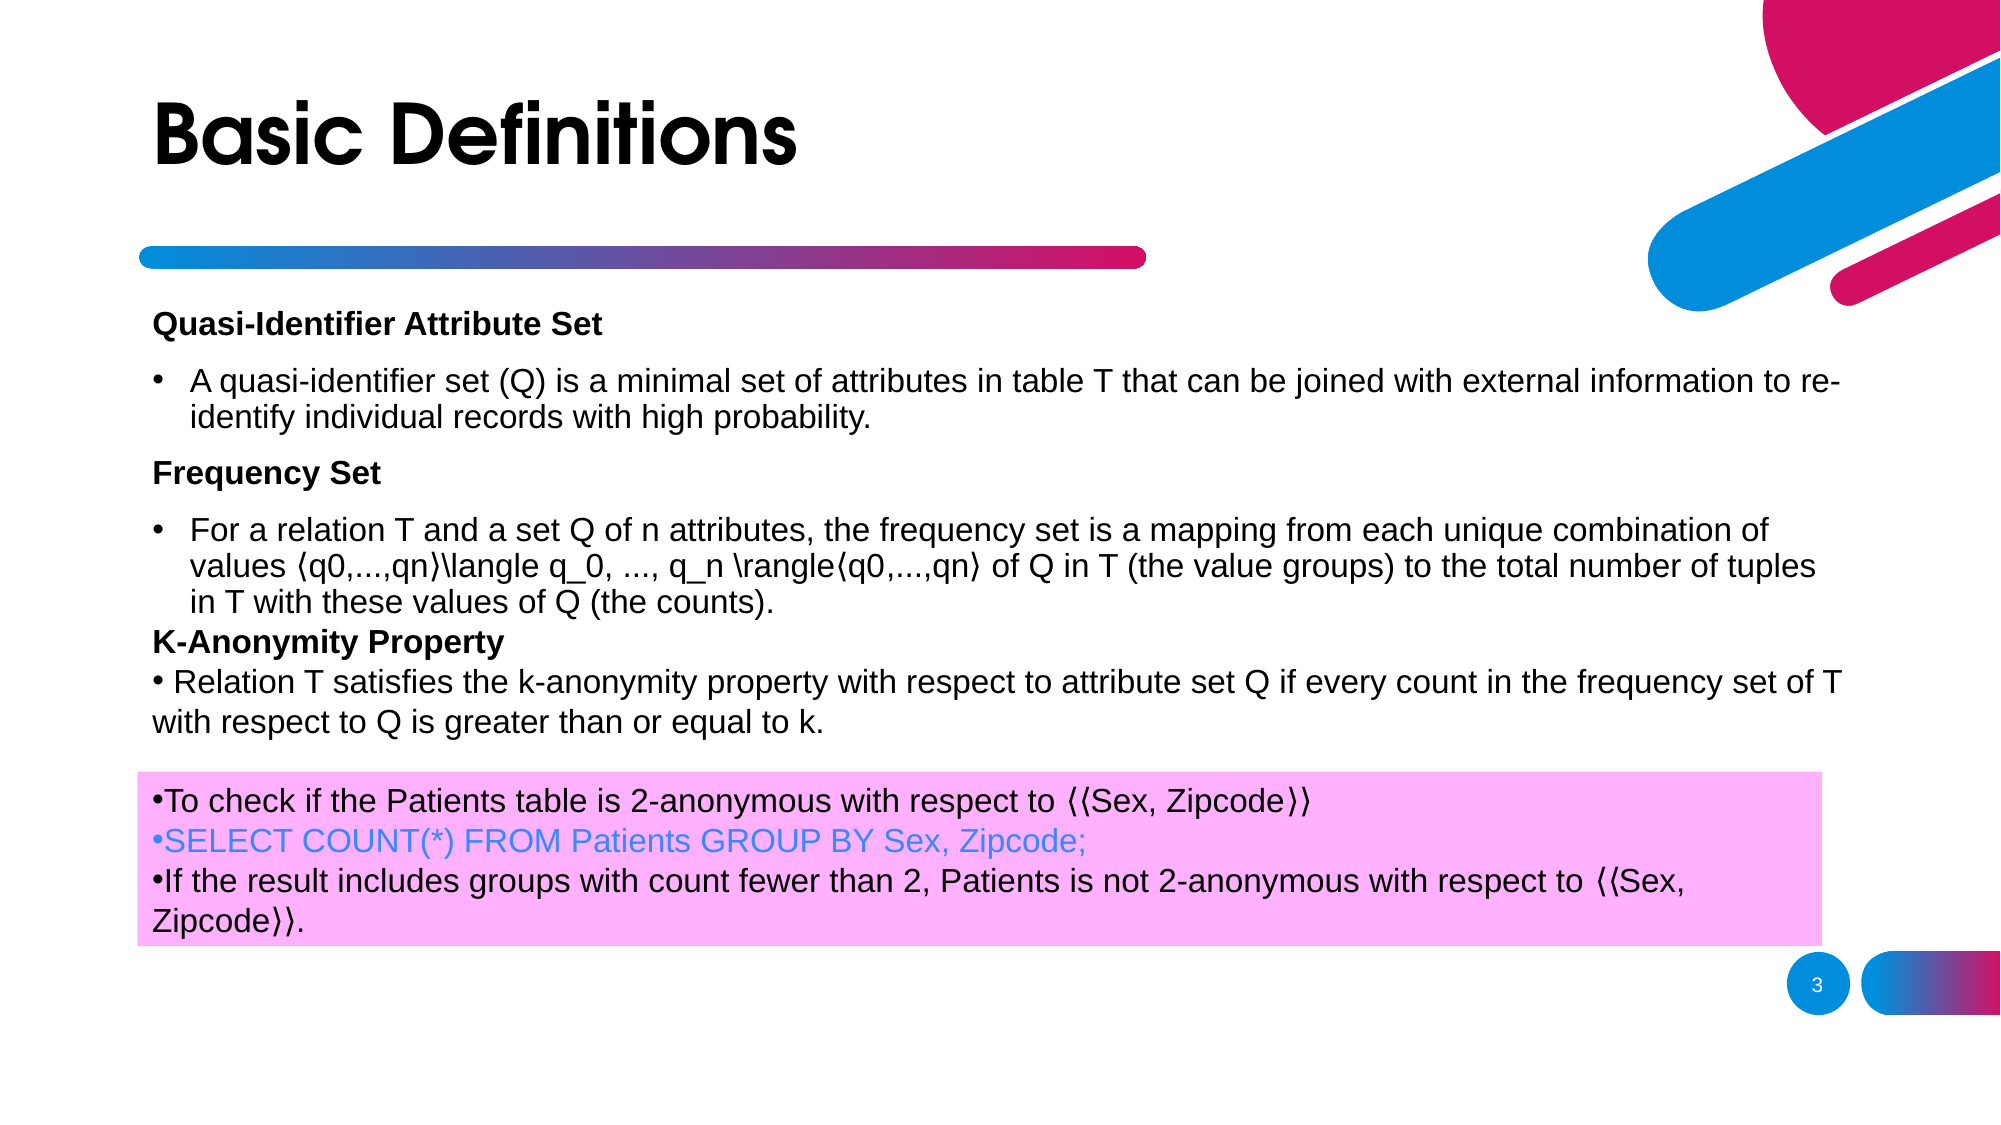

# Basic Definitions
Quasi-Identifier Attribute Set
A quasi-identifier set (Q) is a minimal set of attributes in table T that can be joined with external information to re-identify individual records with high probability.
Frequency Set
For a relation T and a set Q of n attributes, the frequency set is a mapping from each unique combination of values ⟨q0,...,qn⟩\langle q_0, ..., q_n \rangle⟨q0​,...,qn​⟩ of Q in T (the value groups) to the total number of tuples in T with these values of Q (the counts).
K-Anonymity Property
 Relation T satisfies the k-anonymity property with respect to attribute set Q if every count in the frequency set of T with respect to Q is greater than or equal to k.

To check if the Patients table is 2-anonymous with respect to ⟨⟨Sex, Zipcode⟩⟩
SELECT COUNT(*) FROM Patients GROUP BY Sex, Zipcode;
If the result includes groups with count fewer than 2, Patients is not 2-anonymous with respect to ⟨⟨Sex, Zipcode⟩⟩.
3